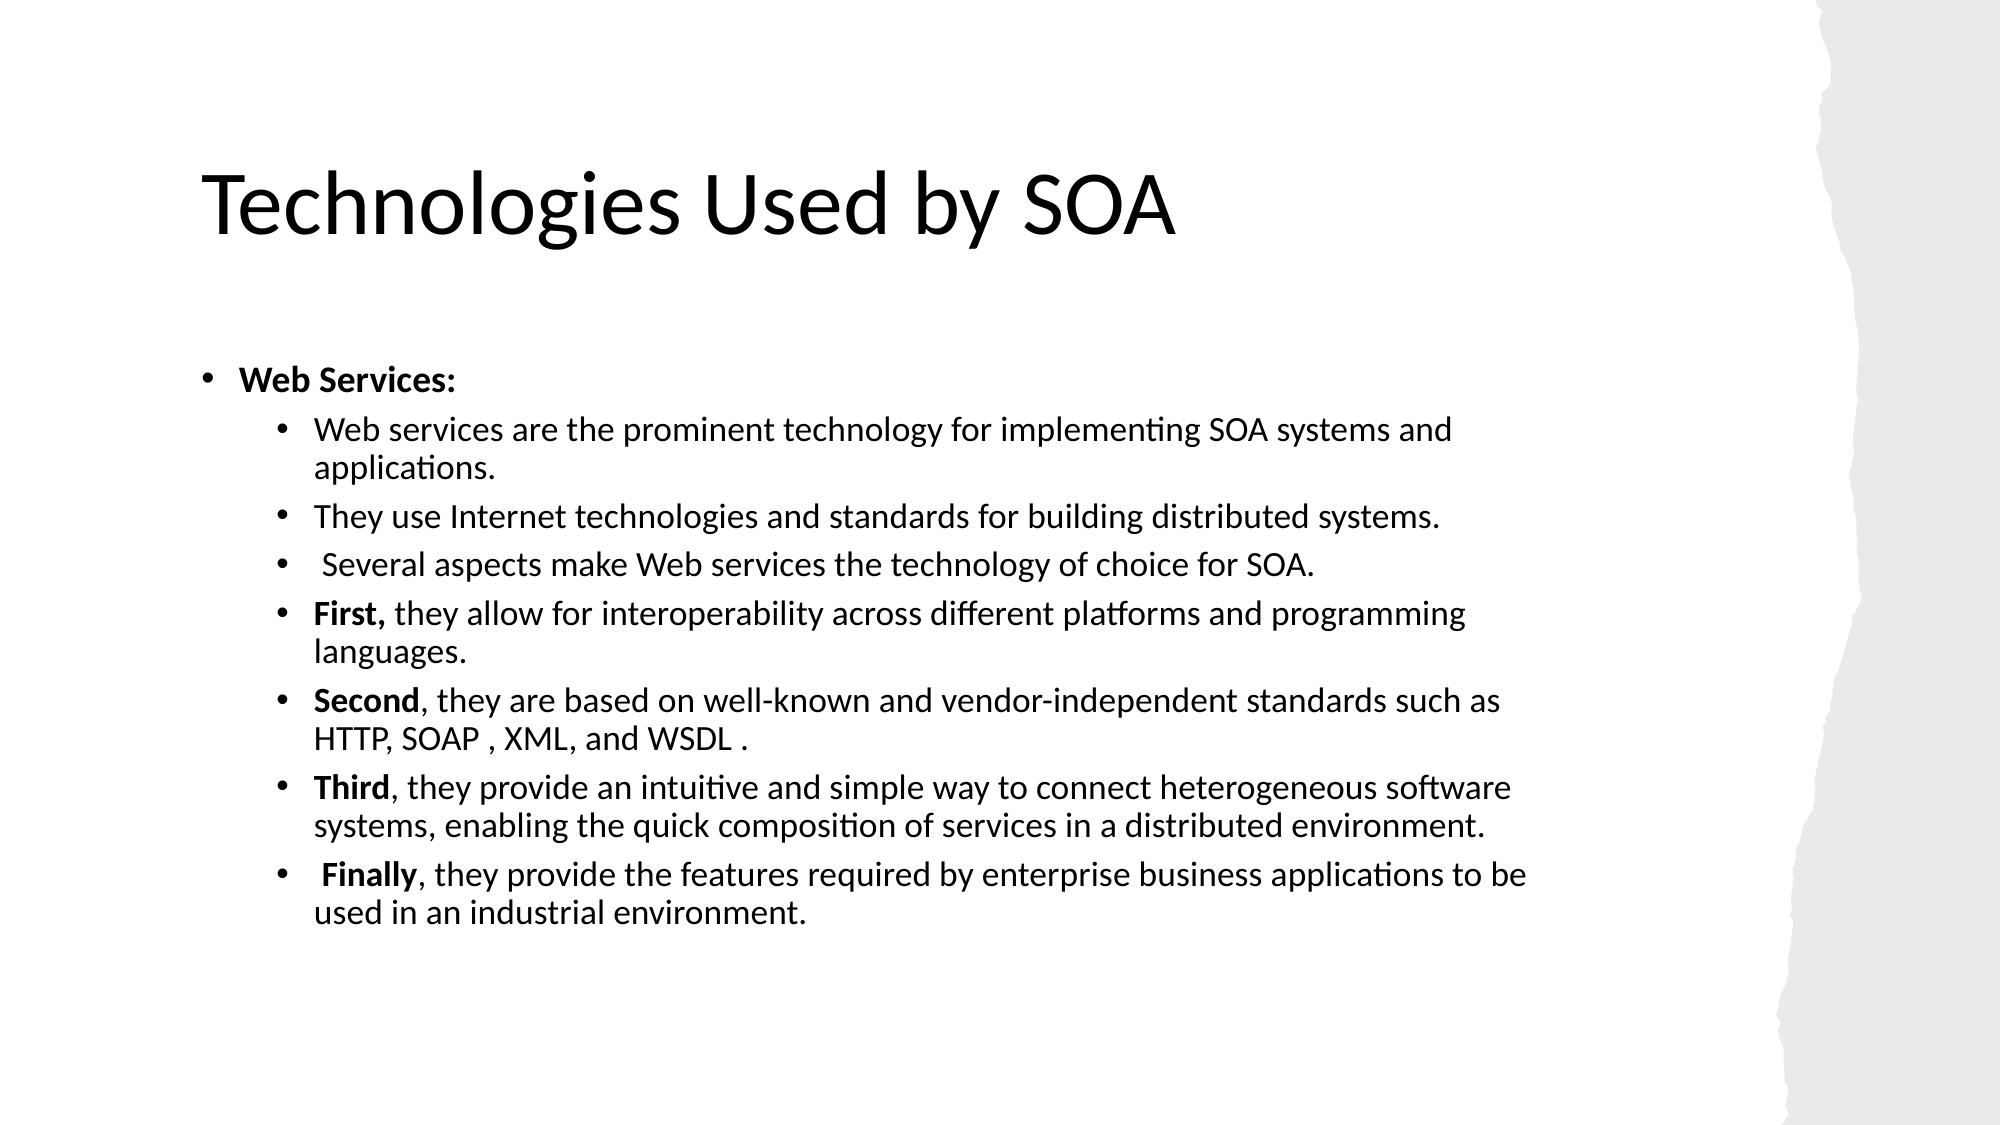

# Technologies Used by SOA
Web Services:
Web services are the prominent technology for implementing SOA systems and applications.
They use Internet technologies and standards for building distributed systems.
 Several aspects make Web services the technology of choice for SOA.
First, they allow for interoperability across different platforms and programming languages.
Second, they are based on well-known and vendor-independent standards such as HTTP, SOAP , XML, and WSDL .
Third, they provide an intuitive and simple way to connect heterogeneous software systems, enabling the quick composition of services in a distributed environment.
 Finally, they provide the features required by enterprise business applications to be used in an industrial environment.